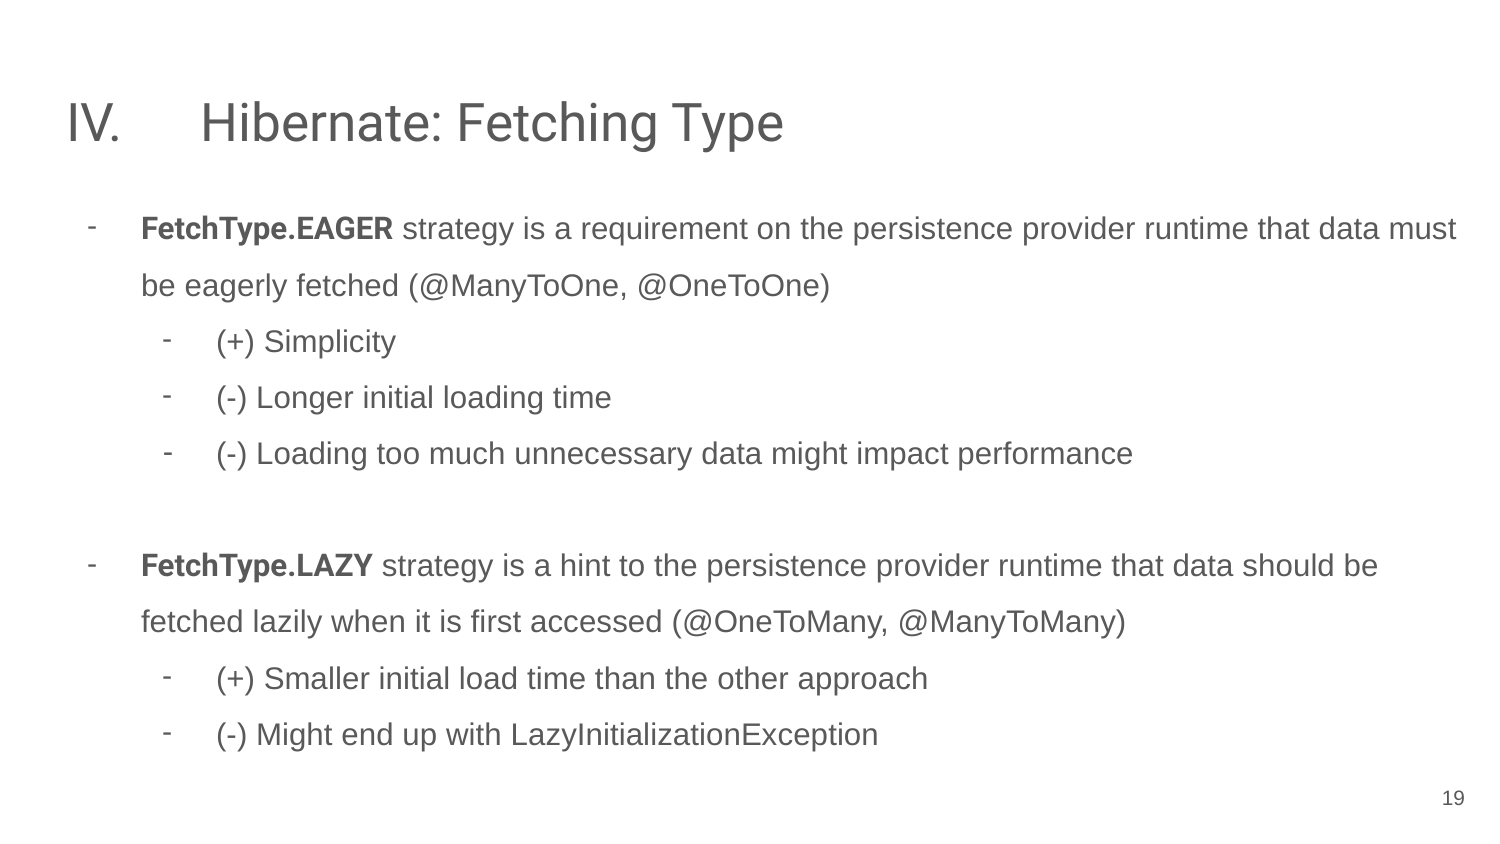

# IV.	 Hibernate: Fetching Type
FetchType.EAGER strategy is a requirement on the persistence provider runtime that data must be eagerly fetched (@ManyToOne, @OneToOne)
(+) Simplicity
(-) Longer initial loading time
(-) Loading too much unnecessary data might impact performance

FetchType.LAZY strategy is a hint to the persistence provider runtime that data should be fetched lazily when it is first accessed (@OneToMany, @ManyToMany)
(+) Smaller initial load time than the other approach
(-) Might end up with LazyInitializationException
19